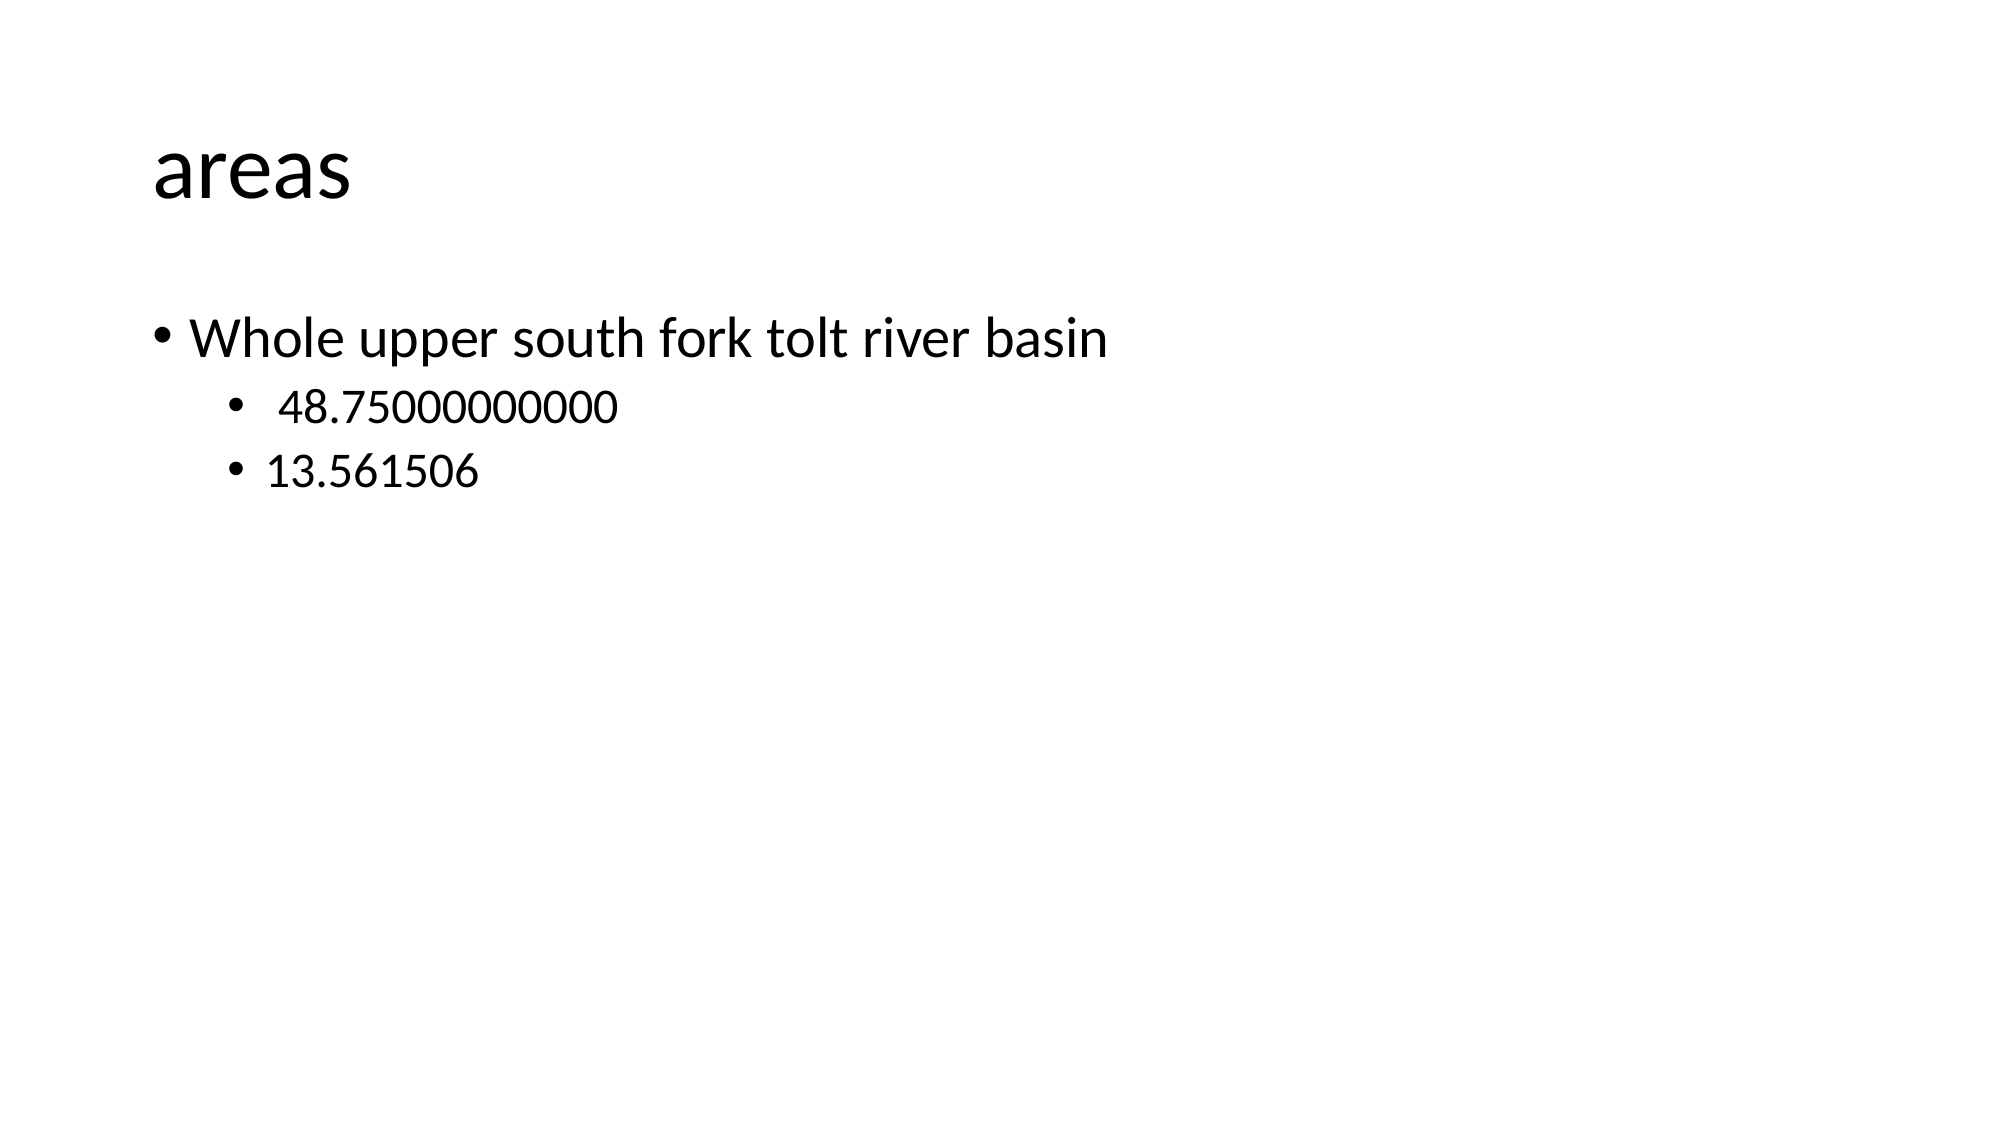

# areas
Whole upper south fork tolt river basin
﻿ ﻿48.75000000000
﻿13.561506